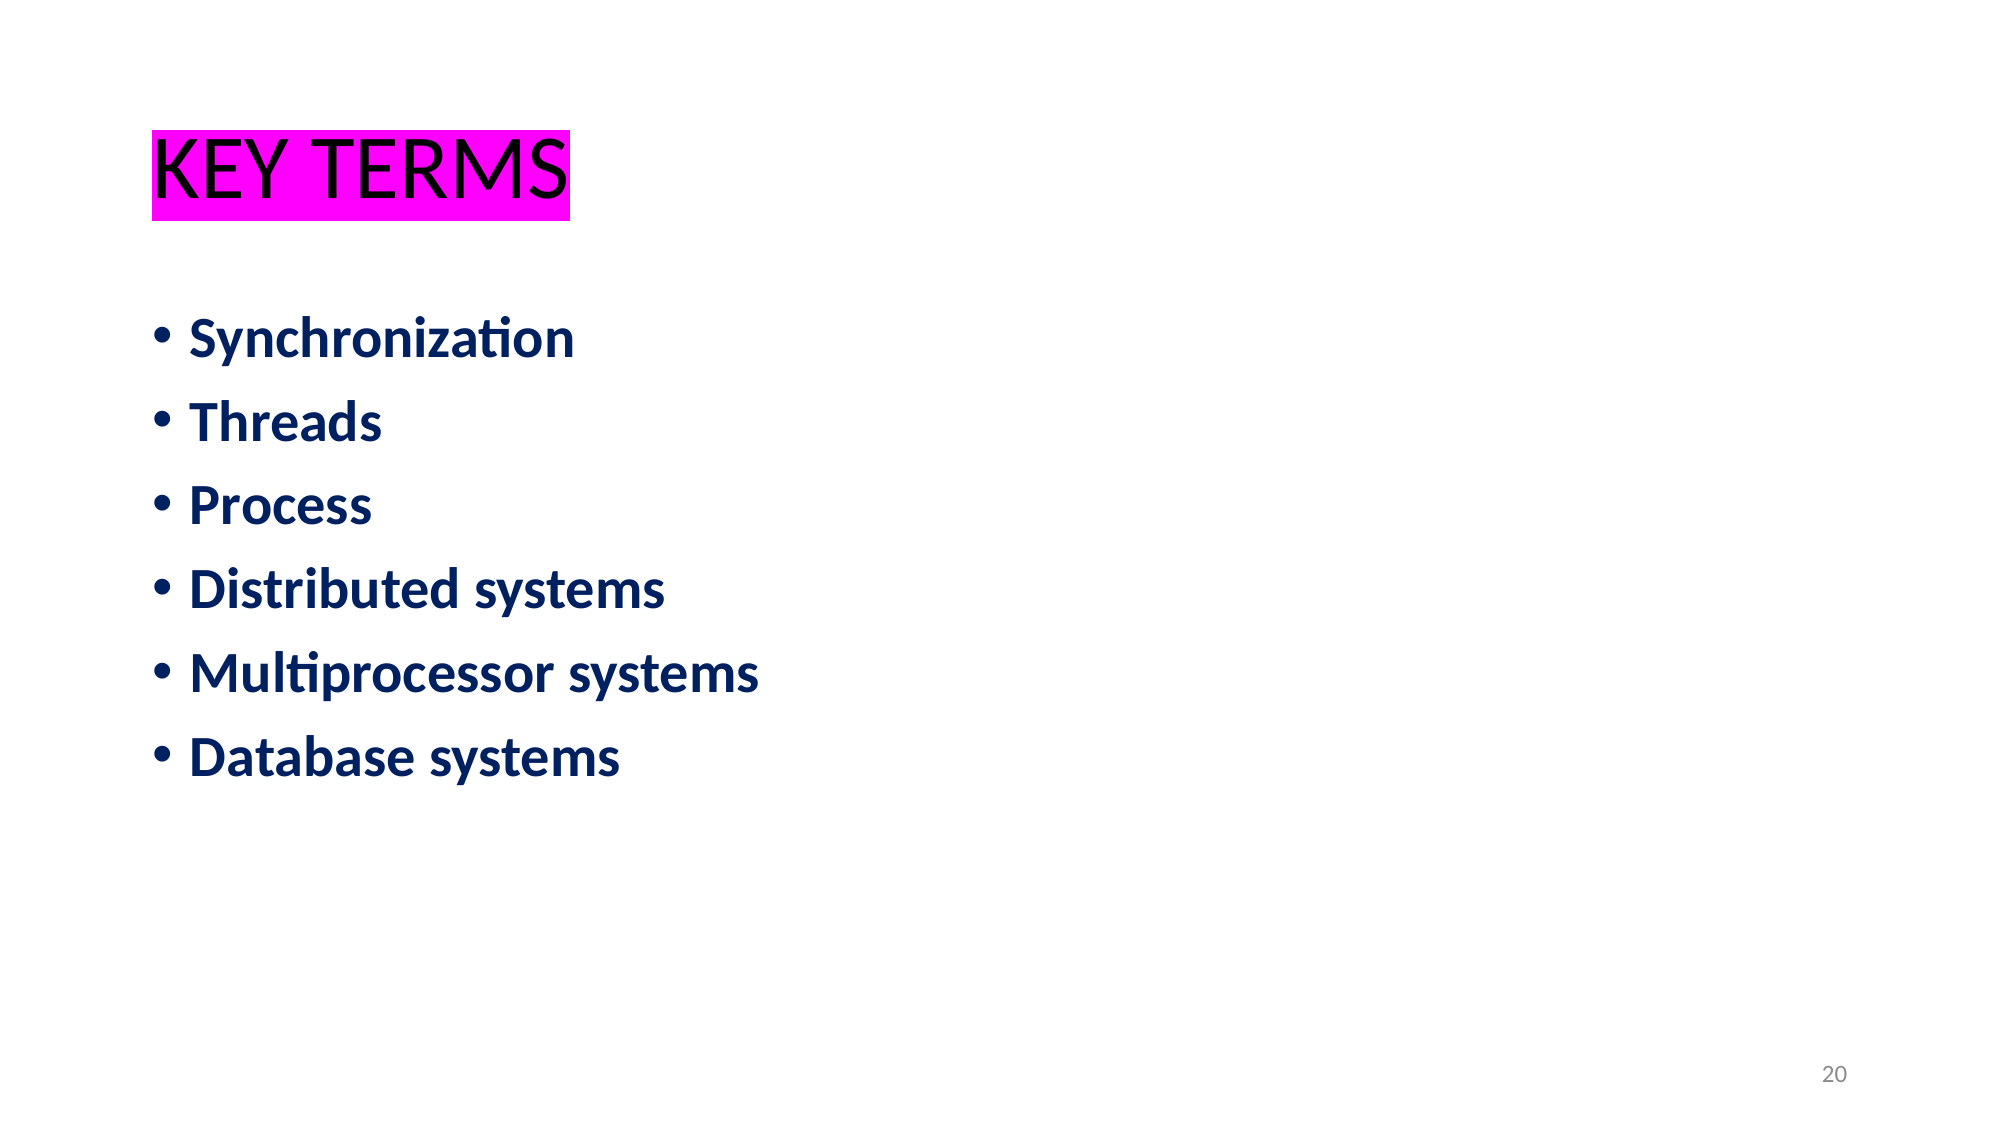

# KEY TERMS
Synchronization
Threads
Process
Distributed systems
Multiprocessor systems
Database systems

20